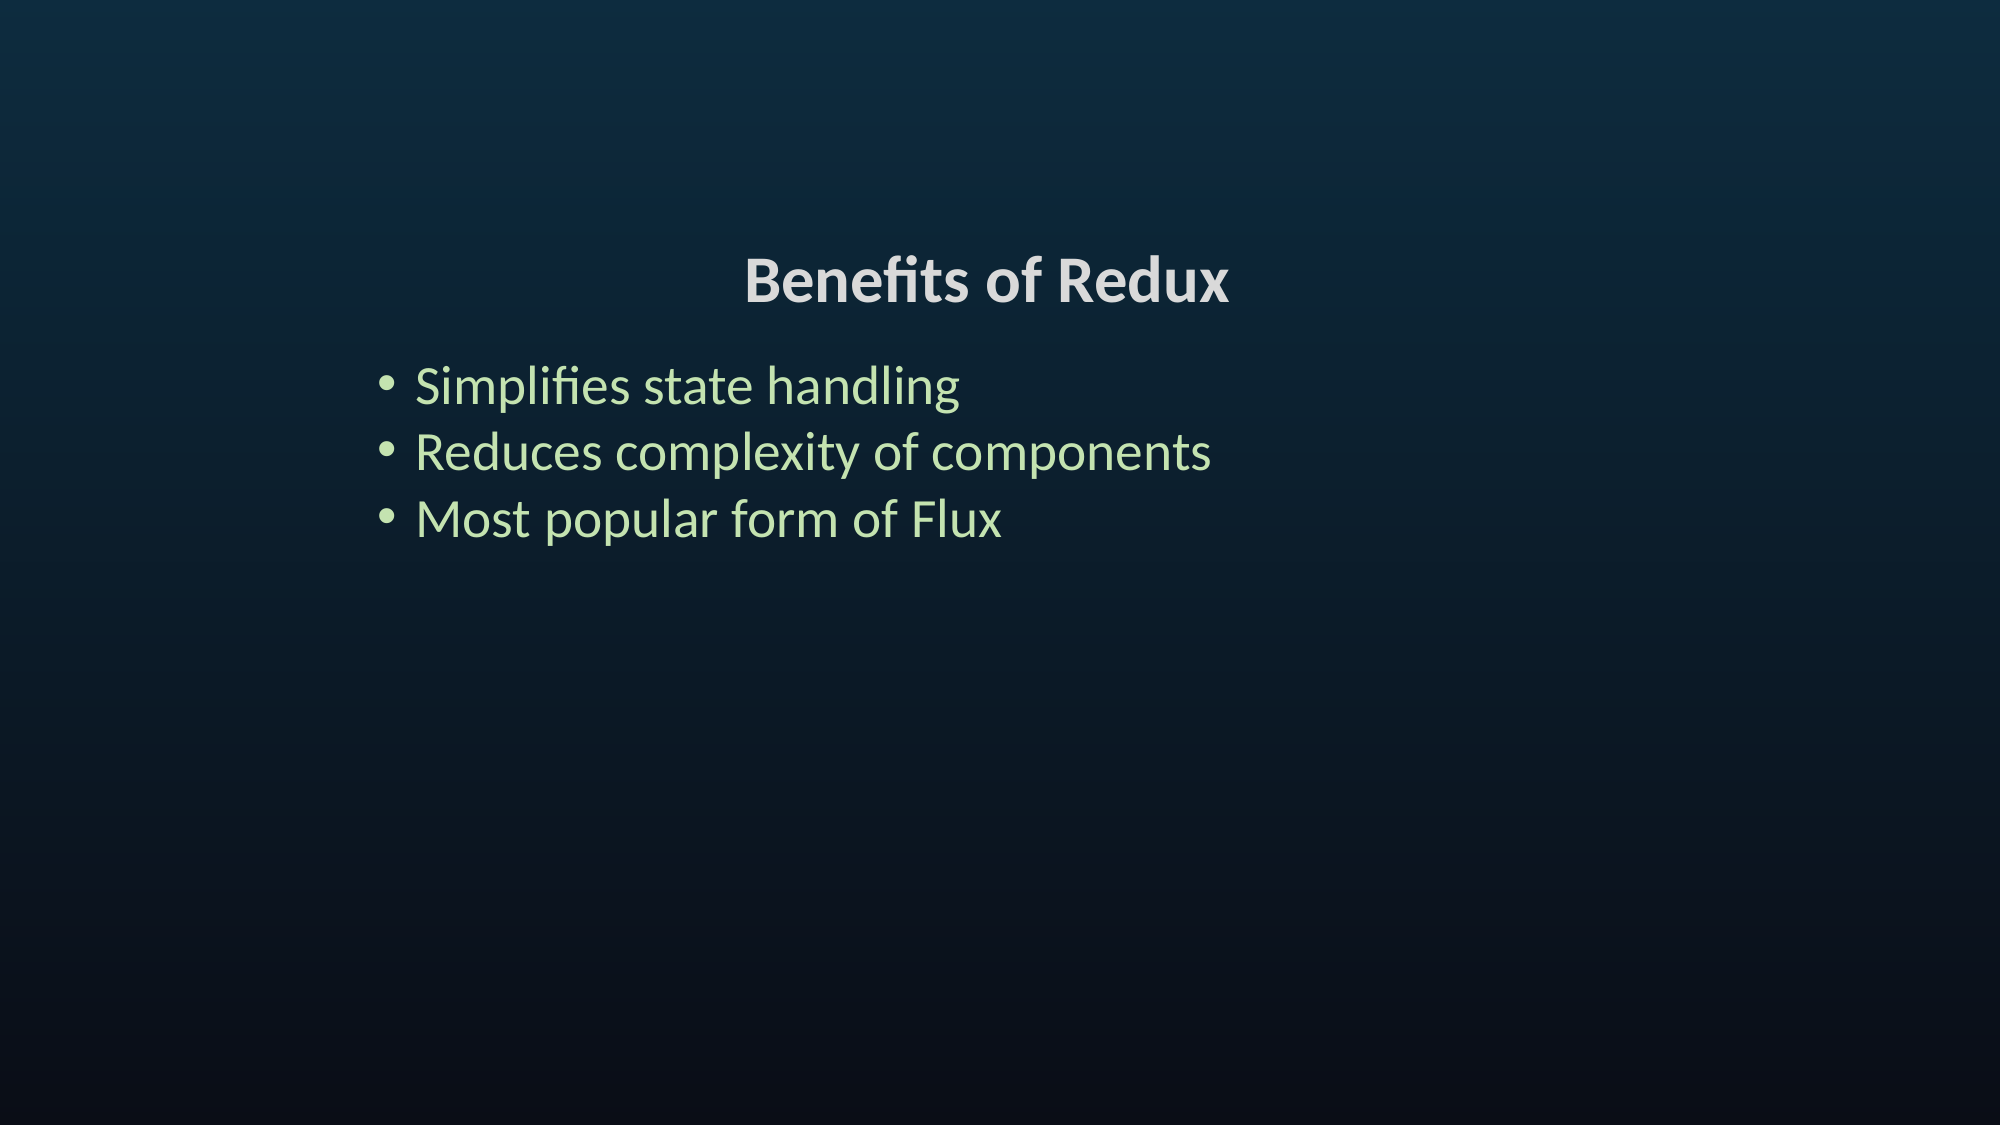

Benefits of Redux
Simplifies state handling
Reduces complexity of components
Most popular form of Flux